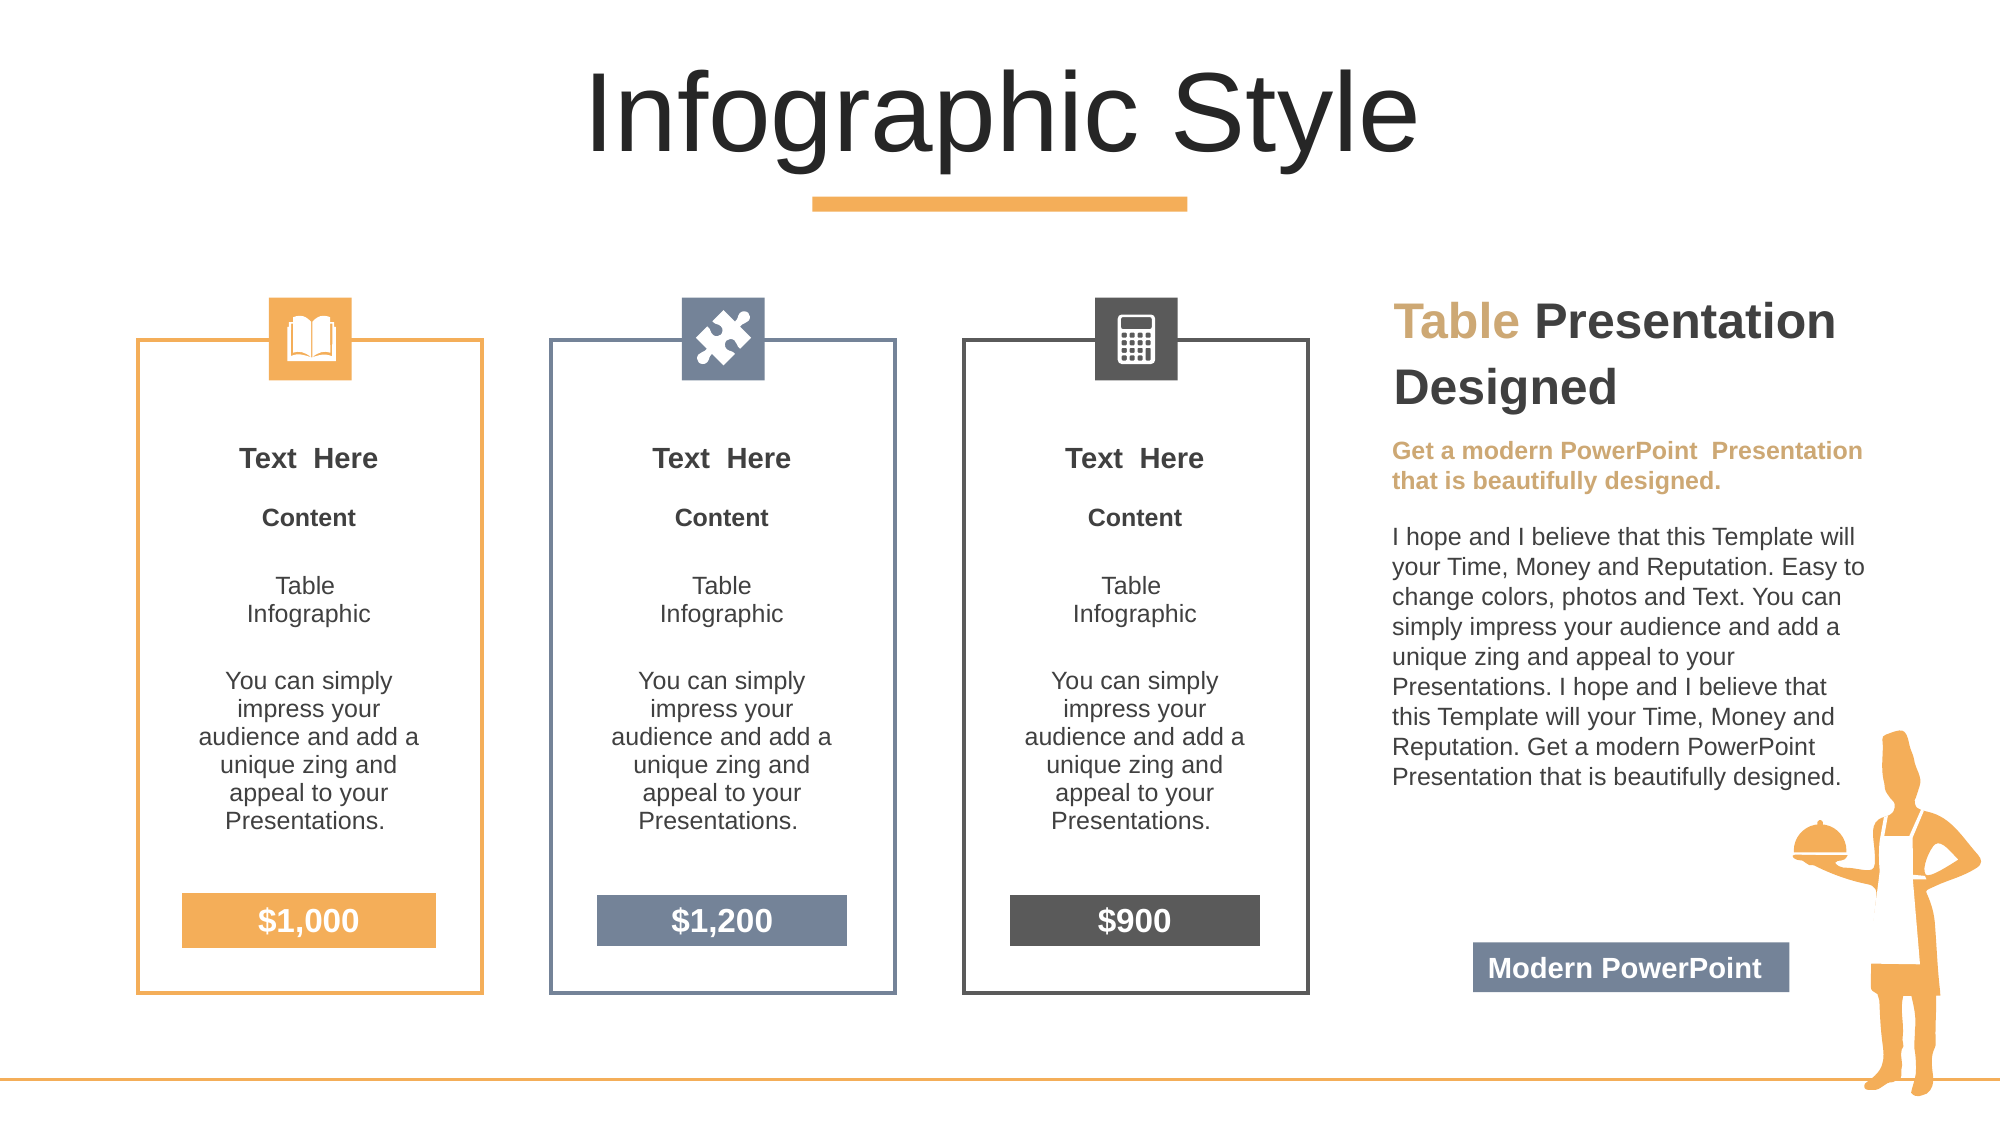

Infographic Style
Table Presentation Designed

|  |  |  |
| --- | --- | --- |
|  | Text Here |  |
|  | Content |  |
|  | Table Infographic |  |
|  | You can simply impress your audience and add a unique zing and appeal to your Presentations. |  |
|  |  |  |
|  | $1,000 |  |
|  |  |  |
|  |  |  |
| --- | --- | --- |
|  | Text Here |  |
|  | Content |  |
|  | Table Infographic |  |
|  | You can simply impress your audience and add a unique zing and appeal to your Presentations. |  |
|  |  |  |
|  | $1,200 |  |
|  |  |  |
|  |  |  |
| --- | --- | --- |
|  | Text Here |  |
|  | Content |  |
|  | Table Infographic |  |
|  | You can simply impress your audience and add a unique zing and appeal to your Presentations. |  |
|  |  |  |
|  | $900 |  |
|  |  |  |
Get a modern PowerPoint  Presentation that is beautifully designed.
I hope and I believe that this Template will your Time, Money and Reputation. Easy to change colors, photos and Text. You can simply impress your audience and add a unique zing and appeal to your Presentations. I hope and I believe that this Template will your Time, Money and Reputation. Get a modern PowerPoint  Presentation that is beautifully designed.
Modern PowerPoint